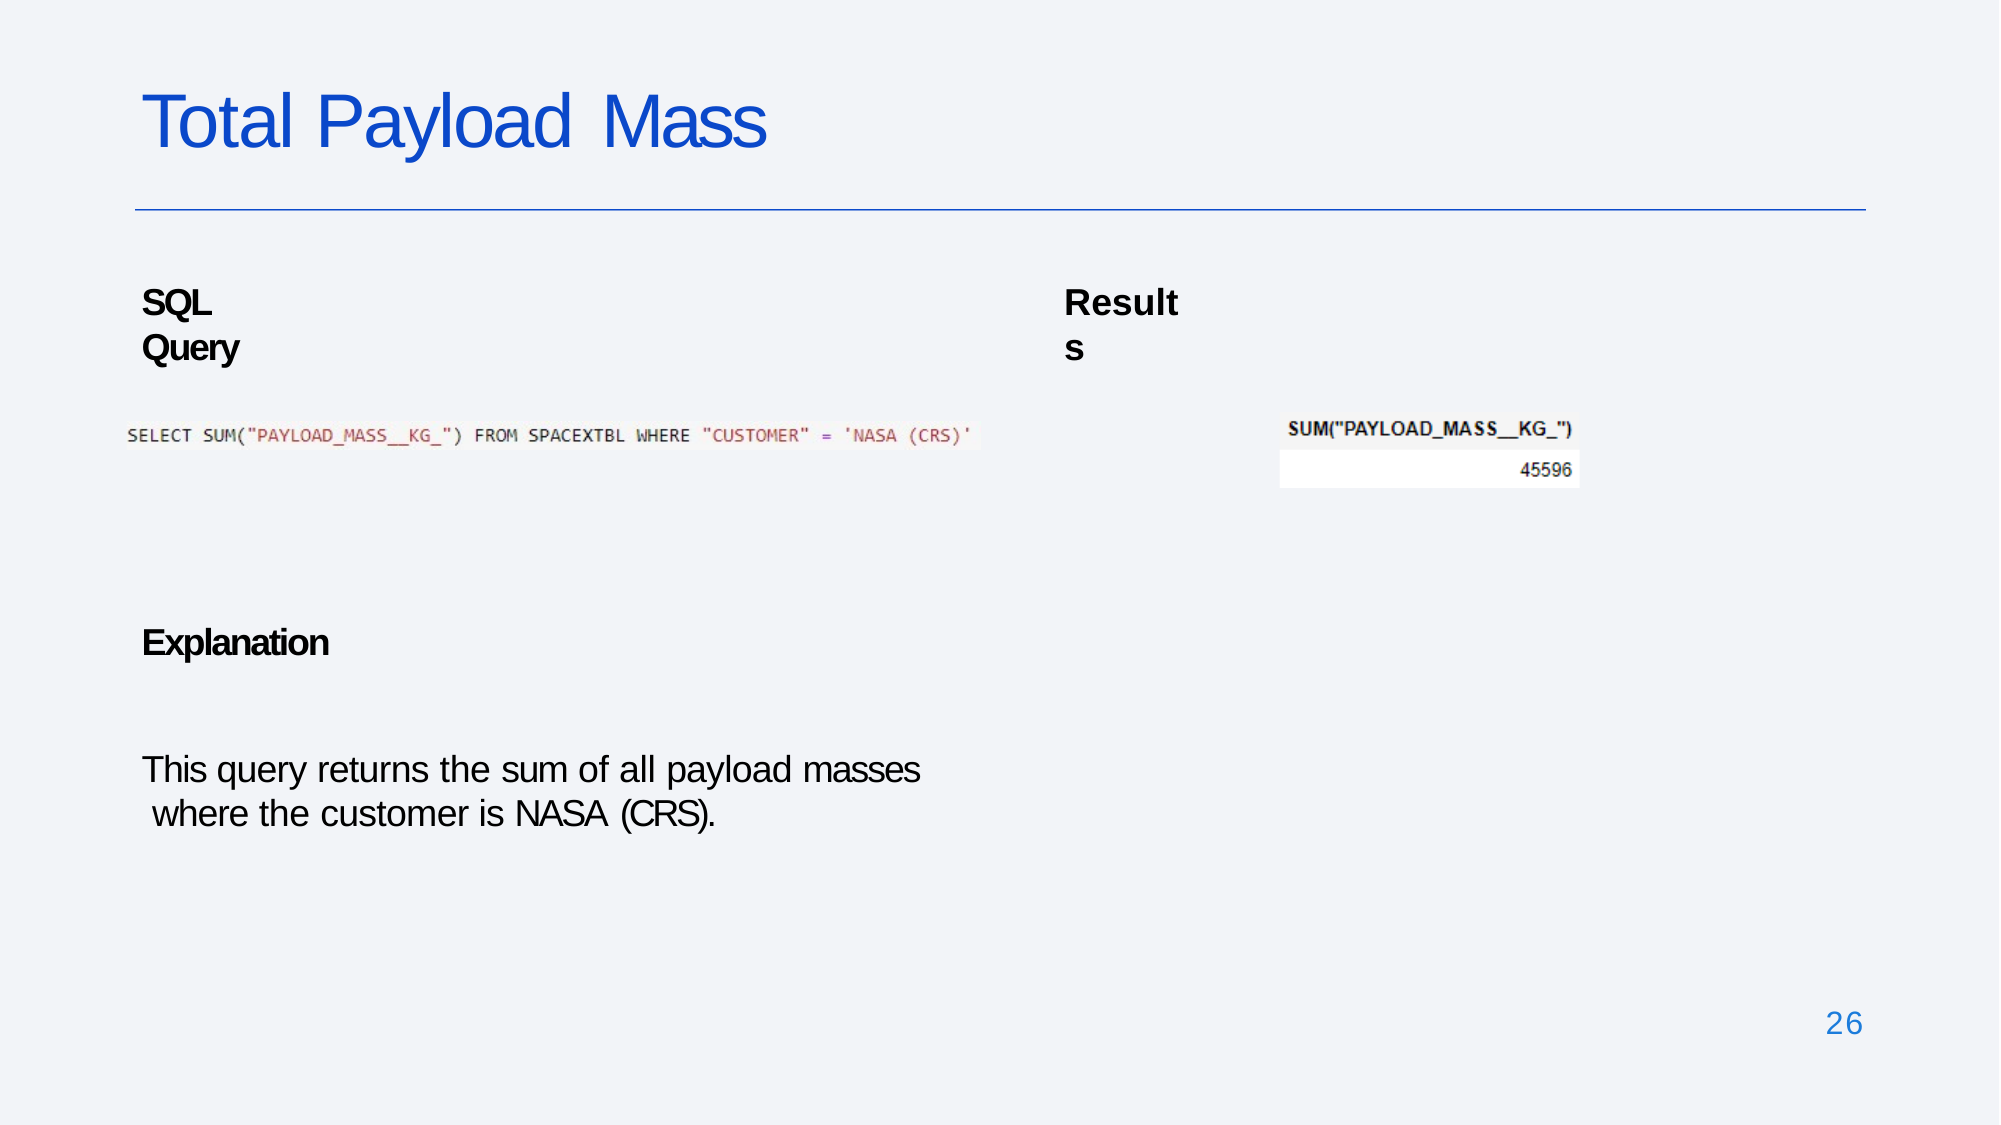

# Total Payload Mass
SQL Query
Results

Explanation

This query returns the sum of all payload masses  where the customer is NASA (CRS).
26